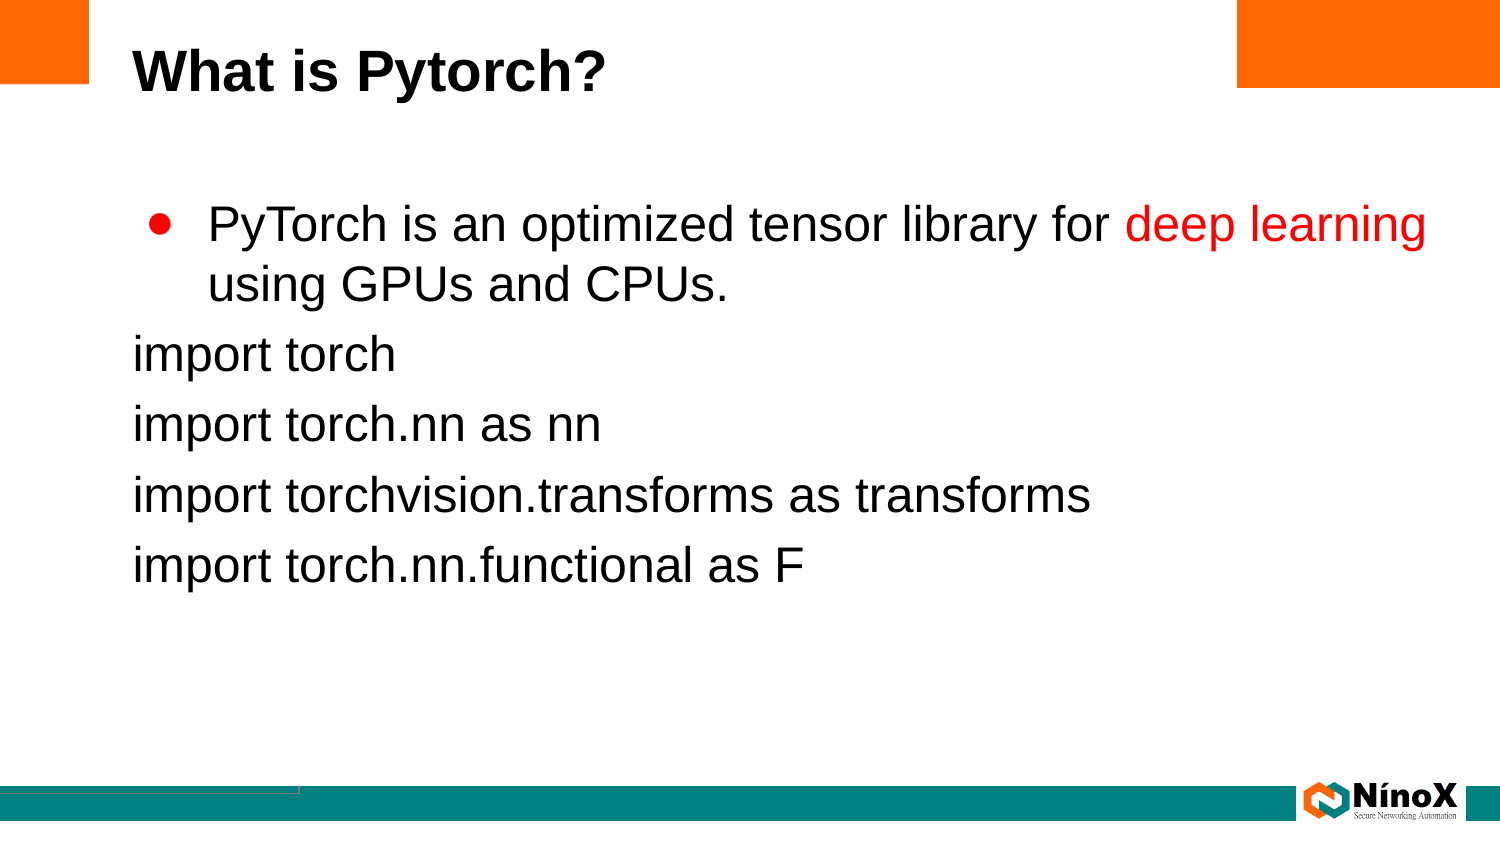

# What is Pytorch?
PyTorch is an optimized tensor library for deep learning using GPUs and CPUs.
import torch
import torch.nn as nn
import torchvision.transforms as transforms
import torch.nn.functional as F